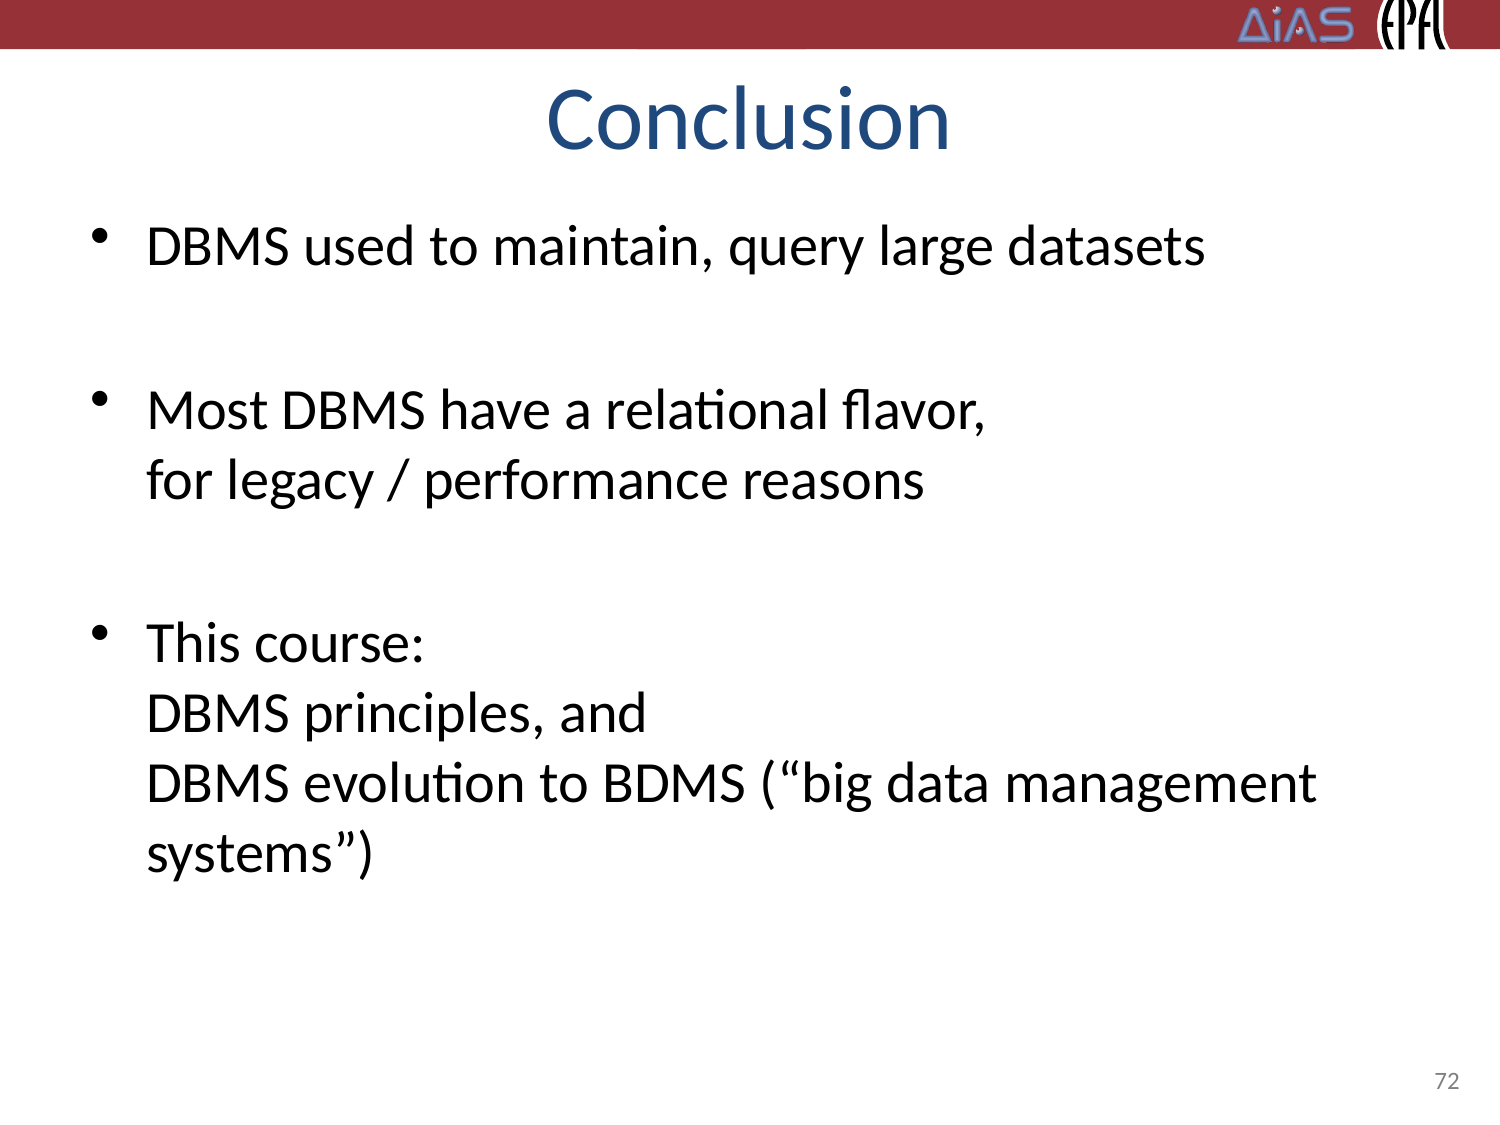

# Conclusion
DBMS used to maintain, query large datasets

Most DBMS have a relational flavor,
for legacy / performance reasons

This course:
DBMS principles, and
DBMS evolution to BDMS (“big data management systems”)
72